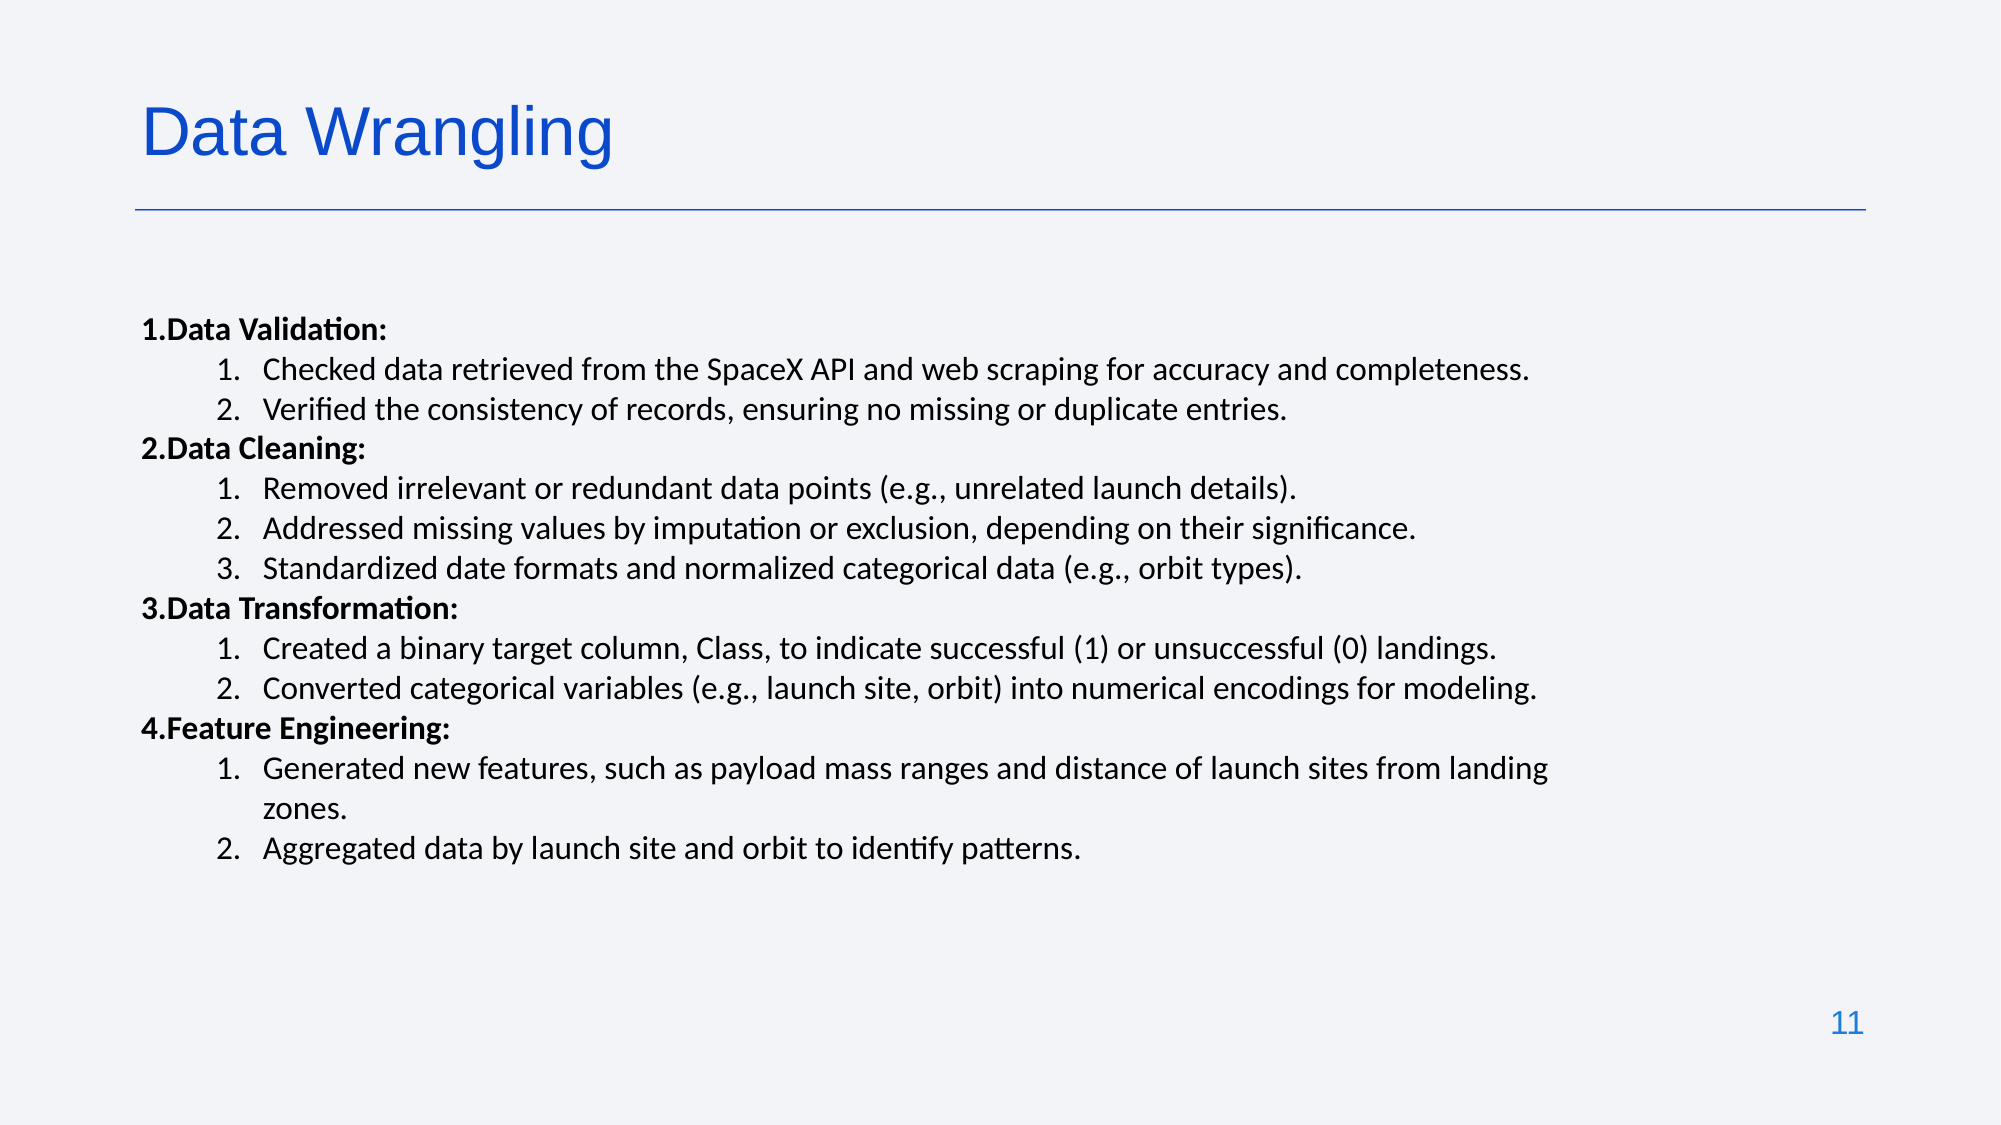

Data Wrangling
Data Validation:
Checked data retrieved from the SpaceX API and web scraping for accuracy and completeness.
Verified the consistency of records, ensuring no missing or duplicate entries.
Data Cleaning:
Removed irrelevant or redundant data points (e.g., unrelated launch details).
Addressed missing values by imputation or exclusion, depending on their significance.
Standardized date formats and normalized categorical data (e.g., orbit types).
Data Transformation:
Created a binary target column, Class, to indicate successful (1) or unsuccessful (0) landings.
Converted categorical variables (e.g., launch site, orbit) into numerical encodings for modeling.
Feature Engineering:
Generated new features, such as payload mass ranges and distance of launch sites from landing zones.
Aggregated data by launch site and orbit to identify patterns.

11